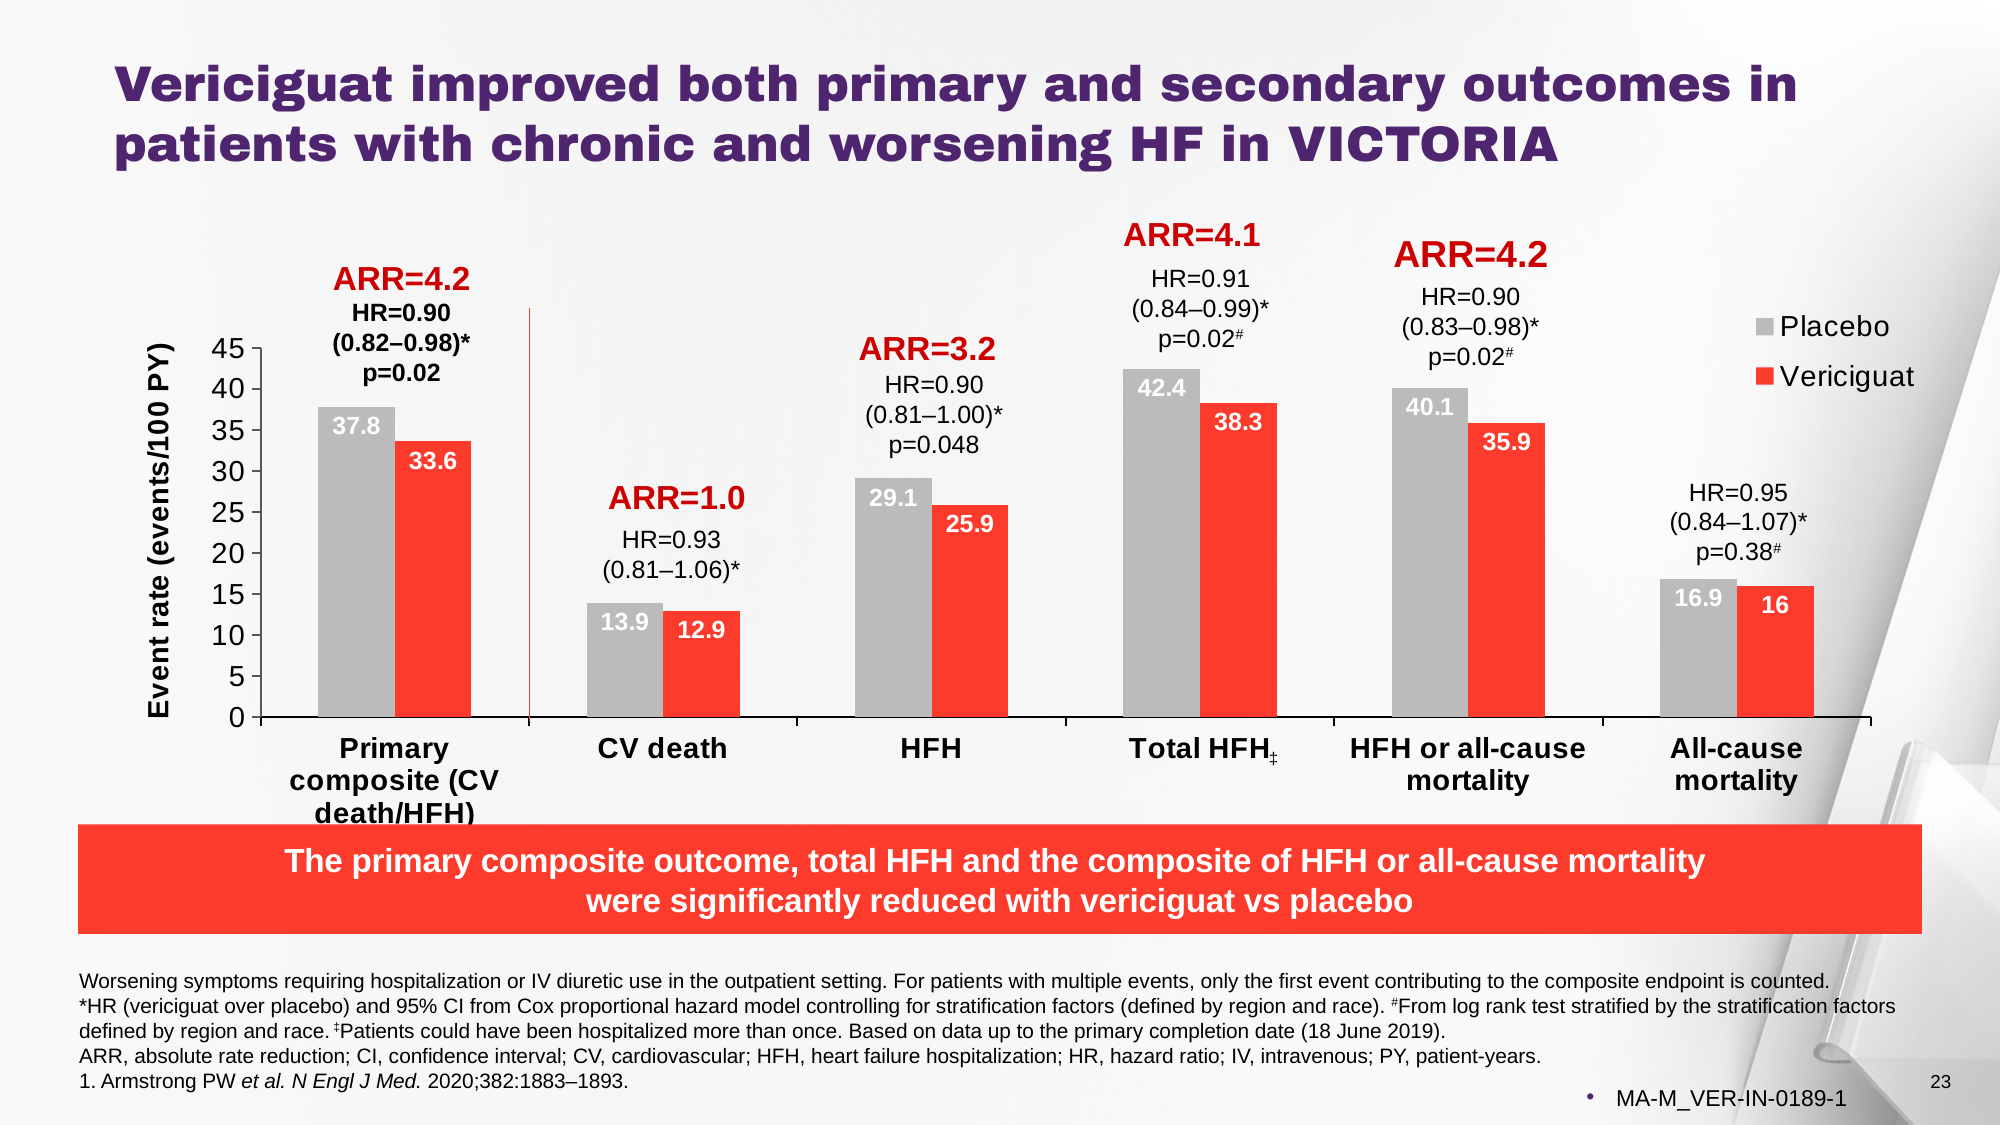

# Vericiguat improved both primary and secondary outcomes in patients with chronic and worsening HF in VICTORIA
ARR=4.1
ARR=4.2

ARR=4.2
HR=0.90
(0.82–0.98)*
p=0.02

HR=0.91
(0.84–0.99)*
p=0.02#

### Chart

| Category | Placebo | Vericiguat |
|---|---|---|
| Primary composite (CV death/HFH) | 37.8 | 33.6 |
| CV death | 13.9 | 12.9 |
| HFH | 29.1 | 25.9 |
| Total HFH | 42.4 | 38.3 |
| HFH or all-cause mortality | 40.1 | 35.9 |
| All-cause mortality | 16.9 | 16.0 |
HR=0.90
(0.83–0.98)*
p=0.02#

ARR=3.2
HR=0.90
(0.81–1.00)*
p=0.048

ARR=1.0
HR=0.95
(0.84–1.07)*
p=0.38#
HR=0.93
(0.81–1.06)*
‡
The primary composite outcome, total HFH and the composite of HFH or all-cause mortality
were significantly reduced with vericiguat vs placebo
Worsening symptoms requiring hospitalization or IV diuretic use in the outpatient setting. For patients with multiple events, only the first event contributing to the composite endpoint is counted.
*HR (vericiguat over placebo) and 95% CI from Cox proportional hazard model controlling for stratification factors (defined by region and race). #From log rank test stratified by the stratification factors defined by region and race. ‡Patients could have been hospitalized more than once. Based on data up to the primary completion date (18 June 2019).
ARR, absolute rate reduction; CI, confidence interval; CV, cardiovascular; HFH, heart failure hospitalization; HR, hazard ratio; IV, intravenous; PY, patient-years.
1. Armstrong PW et al. N Engl J Med. 2020;382:1883–1893.
23
MA-M_VER-IN-0189-1